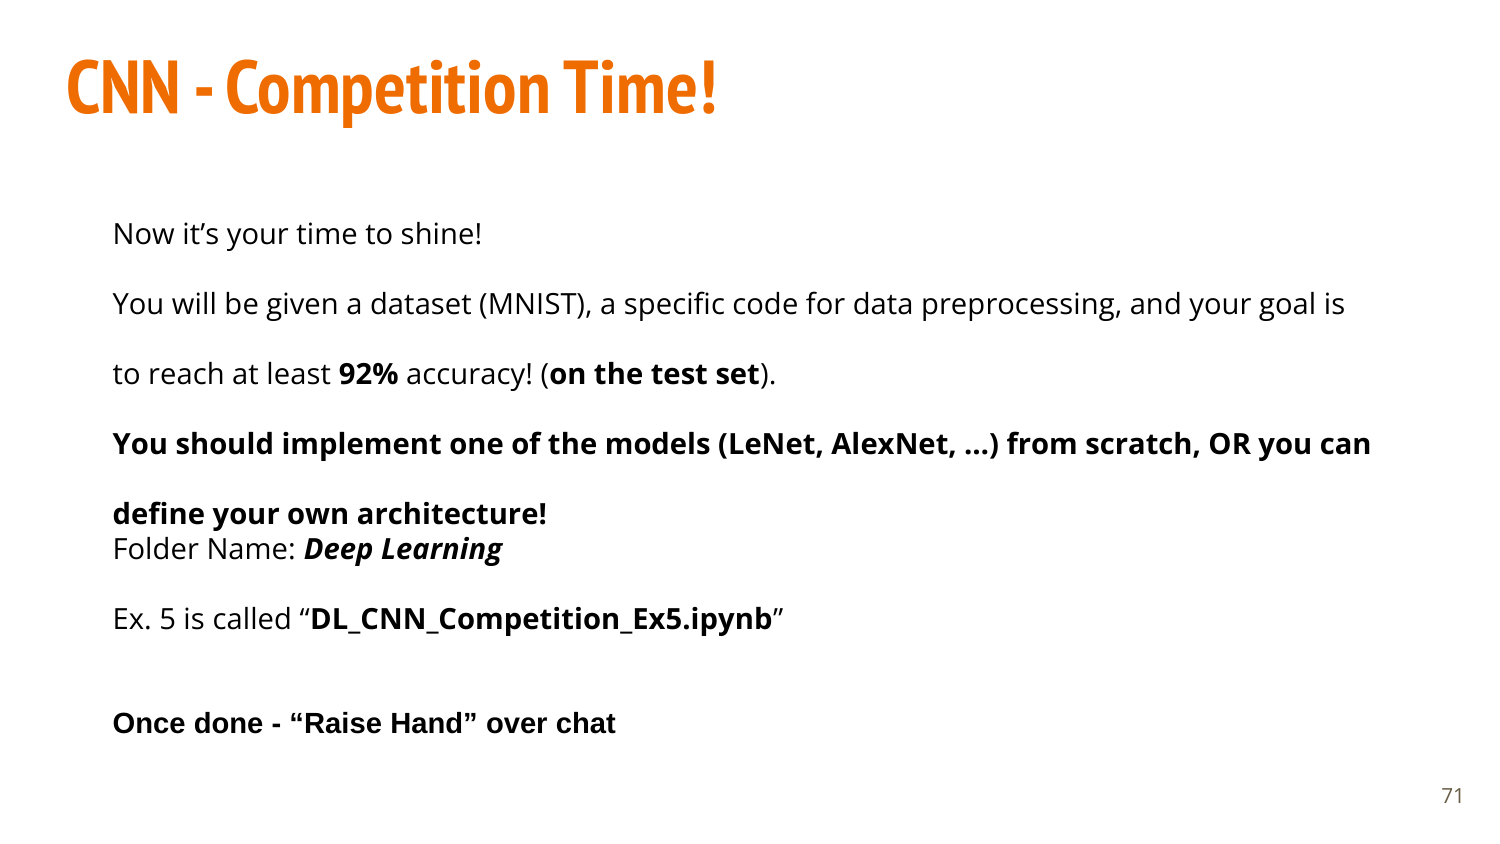

# CNN - Competition Time!
Now it’s your time to shine!
You will be given a dataset (MNIST), a specific code for data preprocessing, and your goal is to reach at least 92% accuracy! (on the test set).
You should implement one of the models (LeNet, AlexNet, …) from scratch, OR you can define your own architecture!
Folder Name: Deep Learning
Ex. 5 is called “DL_CNN_Competition_Ex5.ipynb”

Once done - “Raise Hand” over chat
71